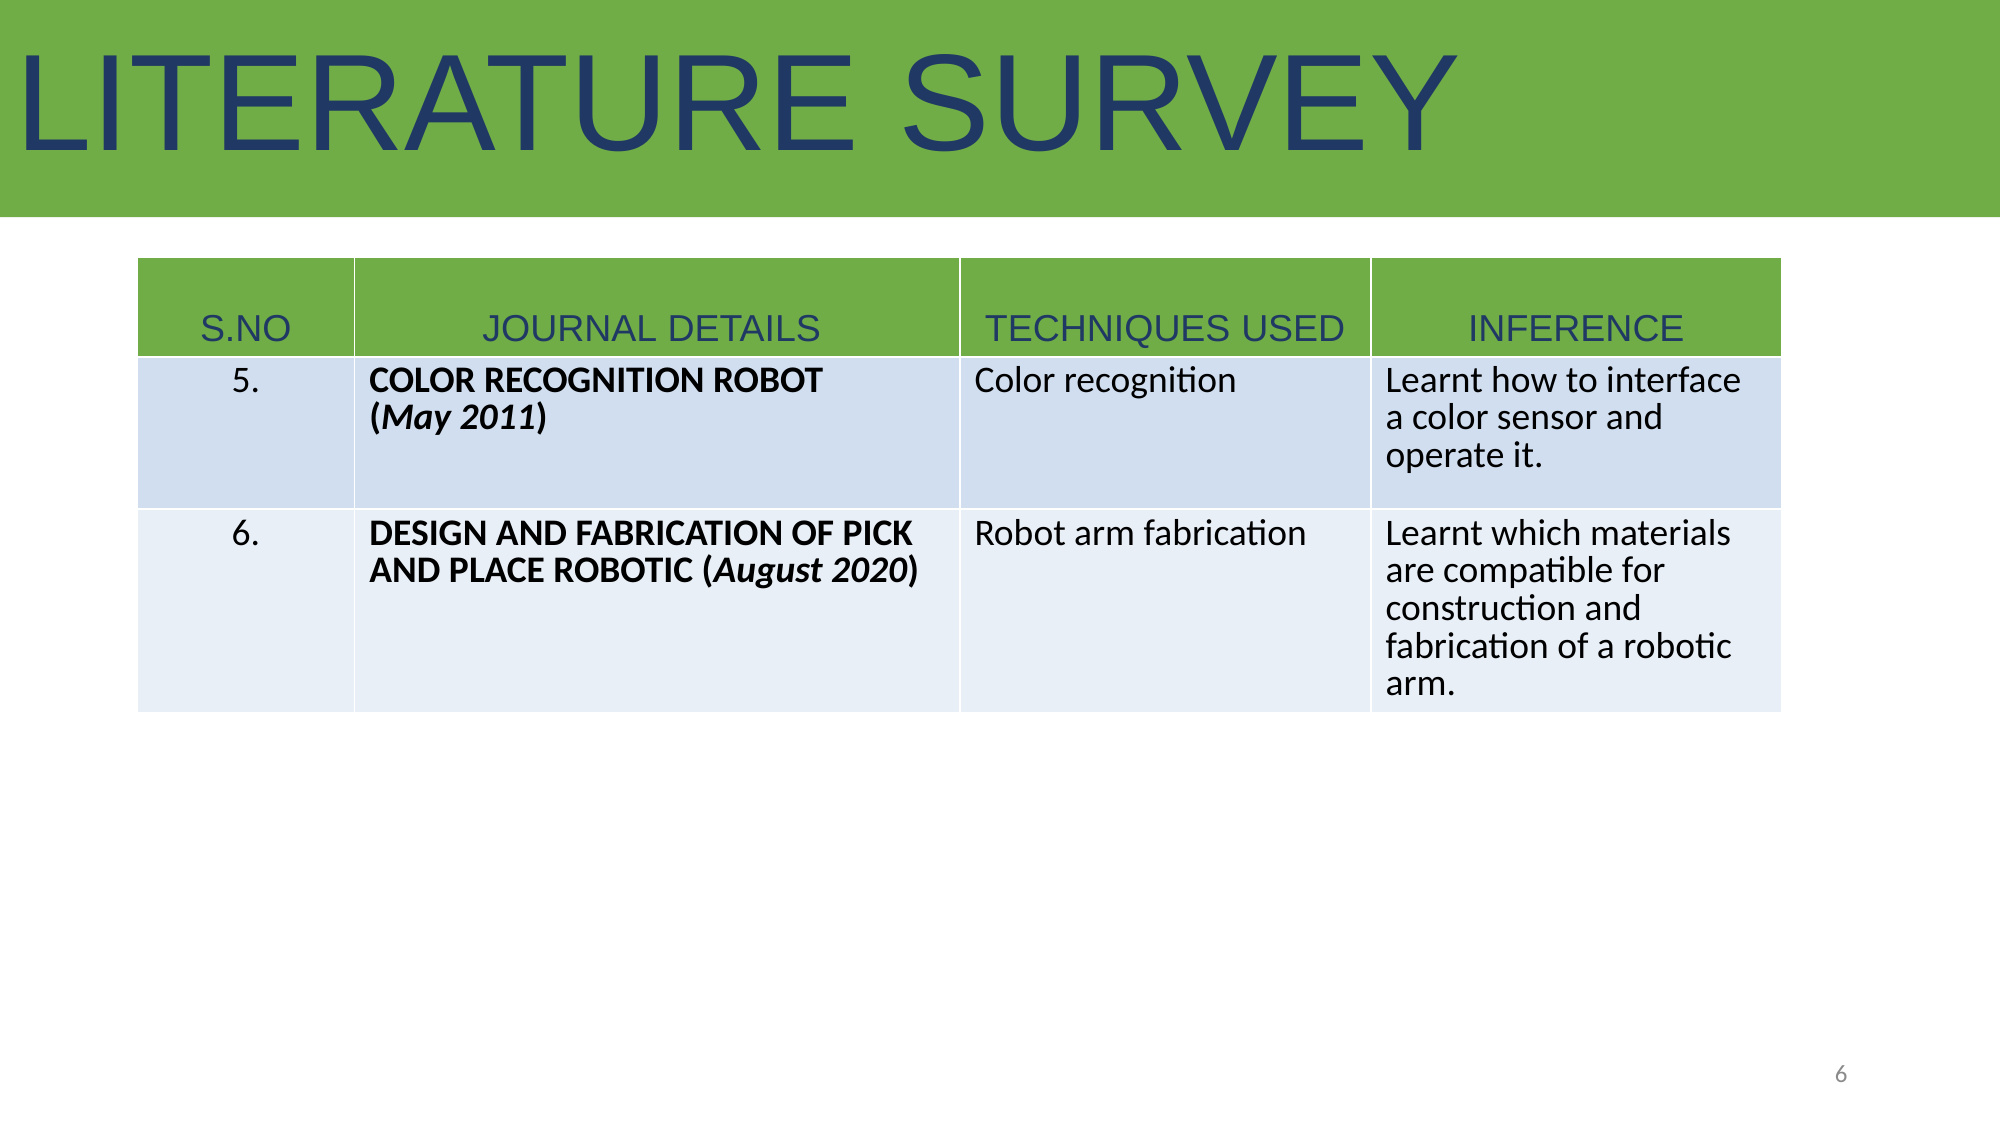

# LITERATURE SURVEY
| S.NO | JOURNAL DETAILS | TECHNIQUES USED | INFERENCE |
| --- | --- | --- | --- |
| 5. | COLOR RECOGNITION ROBOT (May 2011) | Color recognition | Learnt how to interface a color sensor and operate it. |
| 6. | DESIGN AND FABRICATION OF PICK AND PLACE ROBOTIC (August 2020) | Robot arm fabrication | Learnt which materials are compatible for construction and fabrication of a robotic arm. |
6